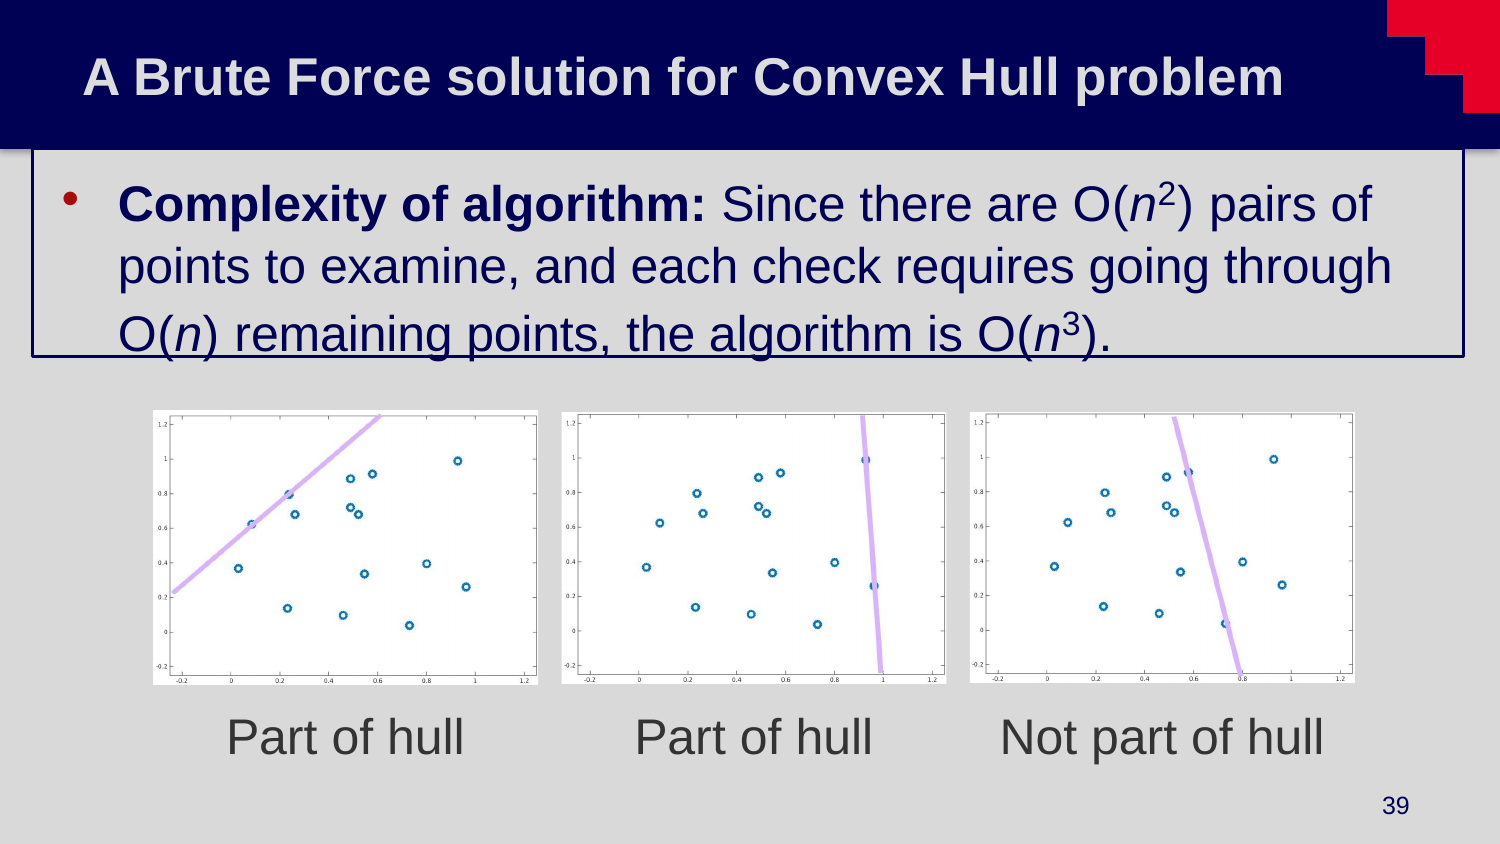

# A Brute Force solution for Convex Hull problem
Complexity of algorithm: Since there are O(n2) pairs of points to examine, and each check requires going through O(n) remaining points, the algorithm is O(n3).

Part of hull
Part of hull
Not part of hull
39